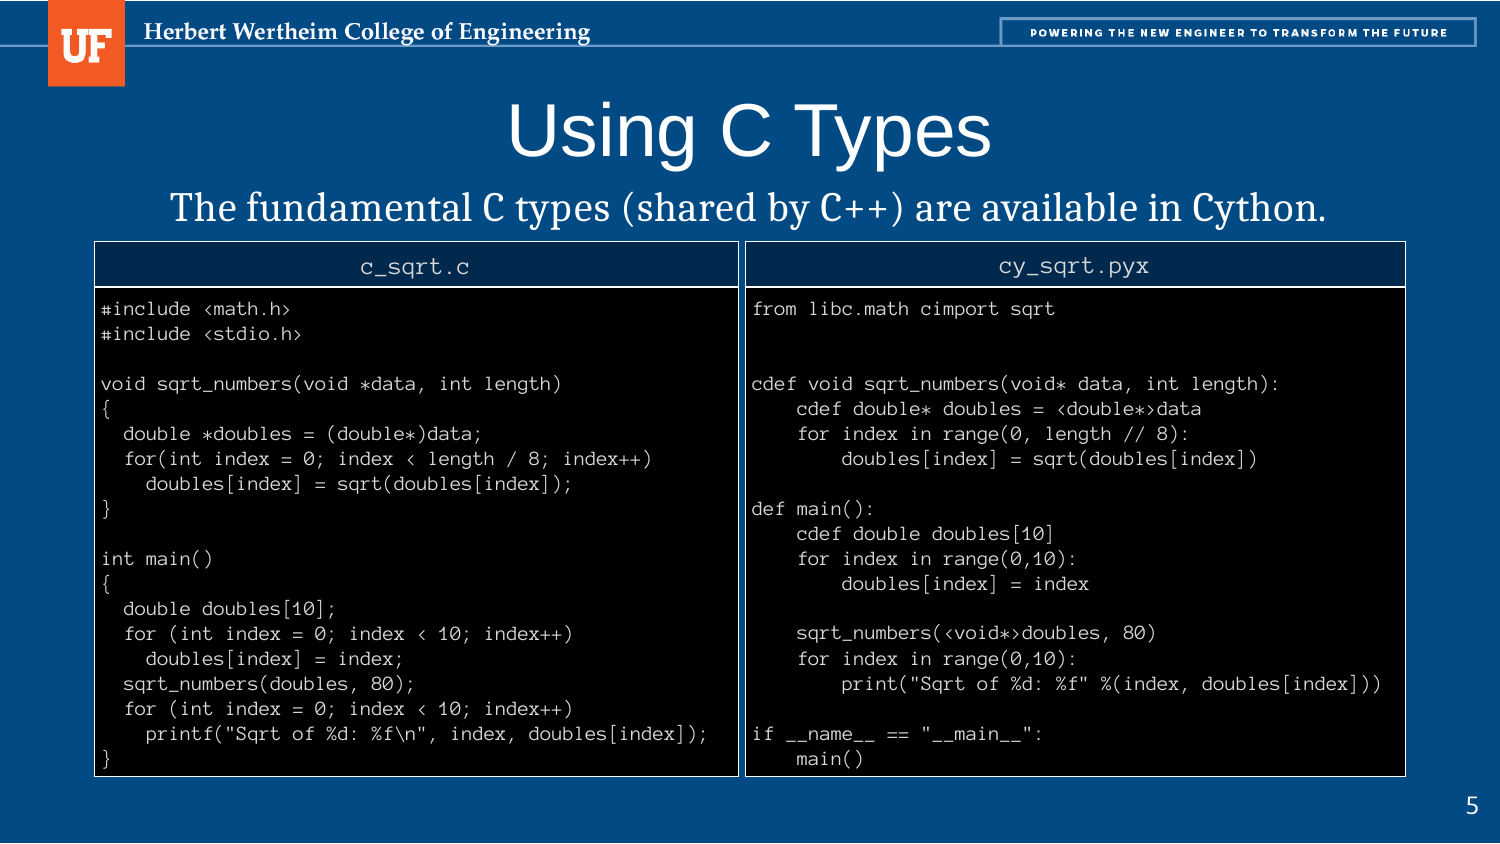

# Using C Types
The fundamental C types (shared by C++) are available in Cython.
cy_sqrt.pyx
c_sqrt.c
from libc.math cimport sqrt

cdef void sqrt_numbers(void* data, int length):
    cdef double* doubles = <double*>data
    for index in range(0, length // 8):
        doubles[index] = sqrt(doubles[index])

def main():
    cdef double doubles[10]
    for index in range(0,10):
        doubles[index] = index

    sqrt_numbers(<void*>doubles, 80)
    for index in range(0,10):
        print("Sqrt of %d: %f" %(index, doubles[index]))

if __name__ == "__main__":
    main()
#include <math.h>
#include <stdio.h>

void sqrt_numbers(void *data, int length)
{
  double *doubles = (double*)data;
  for(int index = 0; index < length / 8; index++)
    doubles[index] = sqrt(doubles[index]);
}

int main()
{
  double doubles[10];
  for (int index = 0; index < 10; index++)
    doubles[index] = index;
  sqrt_numbers(doubles, 80);
  for (int index = 0; index < 10; index++)
    printf("Sqrt of %d: %f\n", index, doubles[index]);
}
5